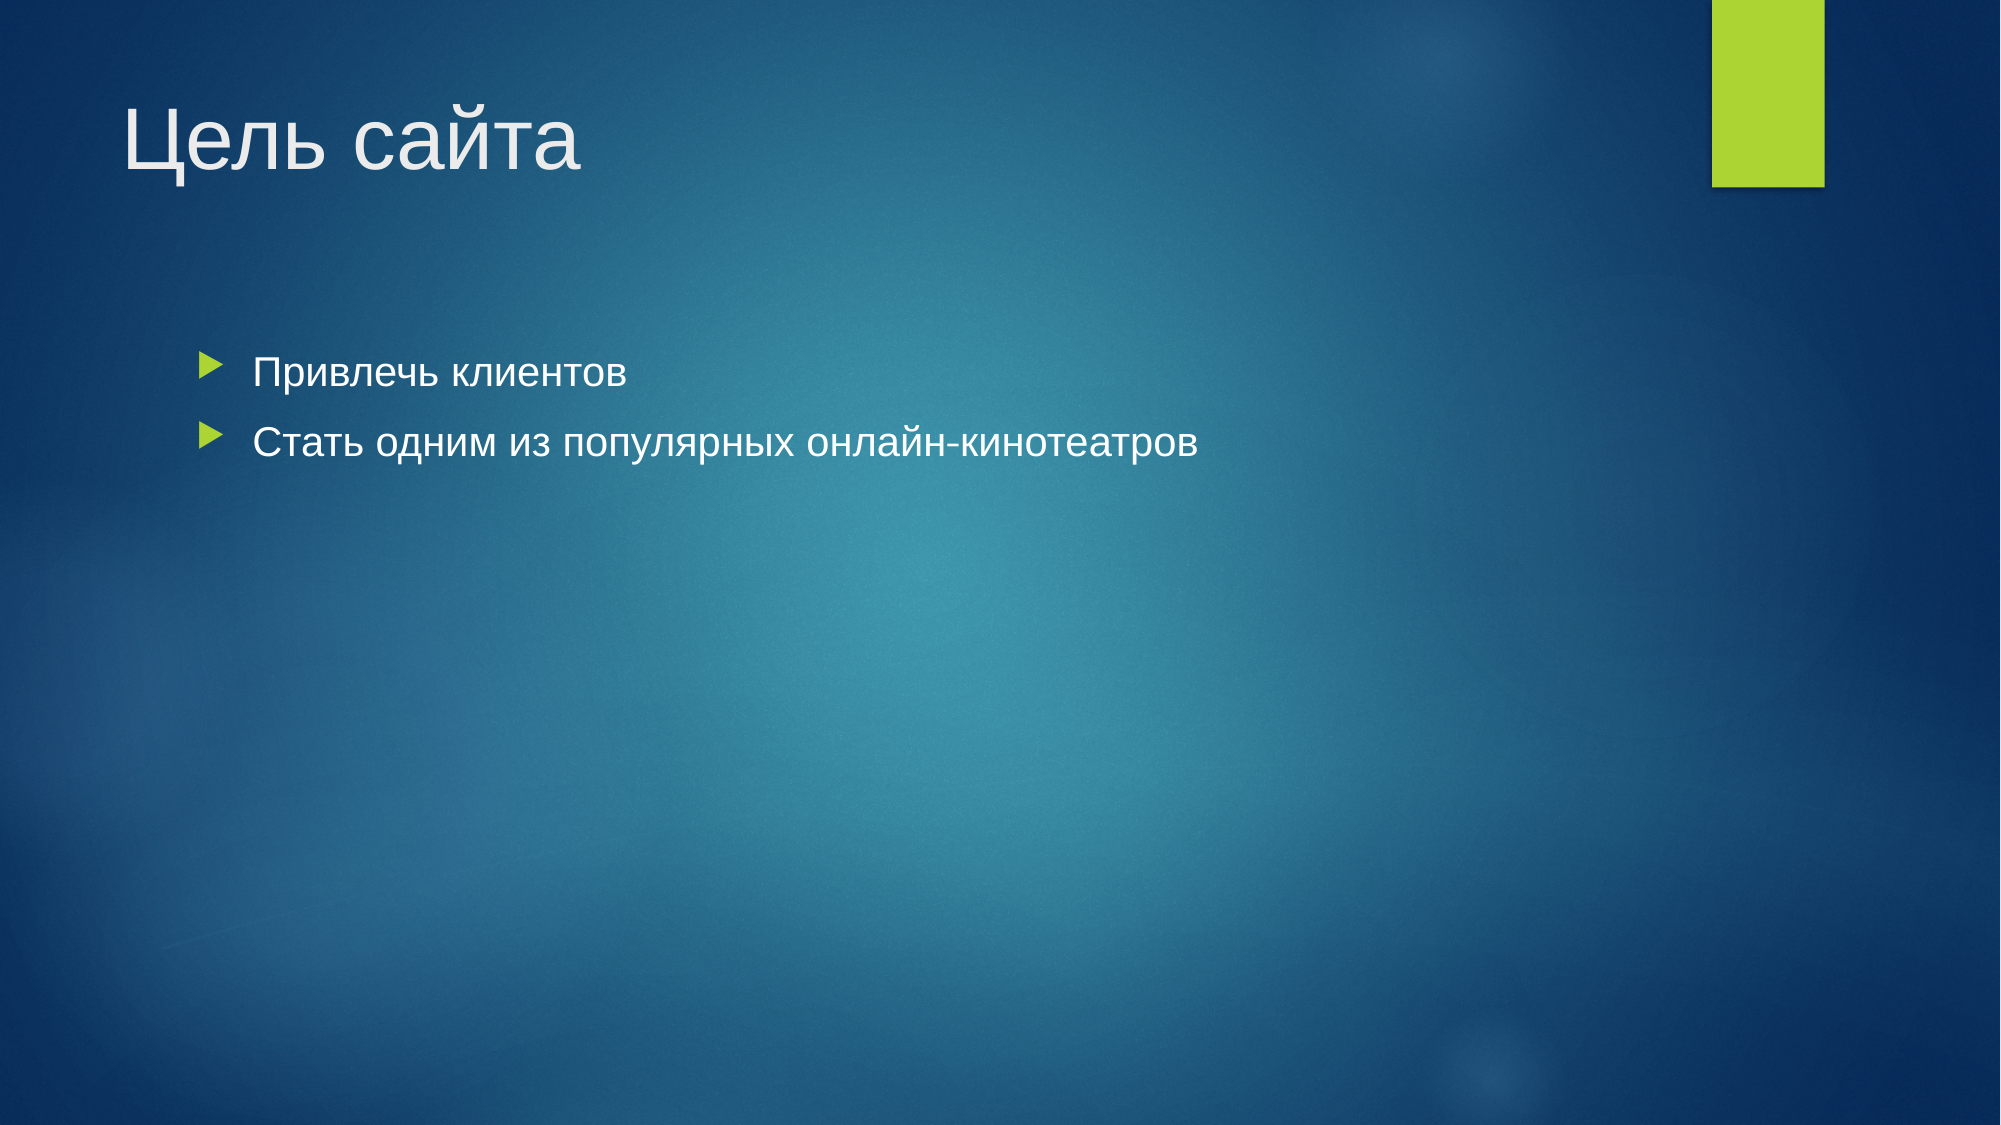

# Цель сайта
Привлечь клиентов
Стать одним из популярных онлайн-кинотеатров